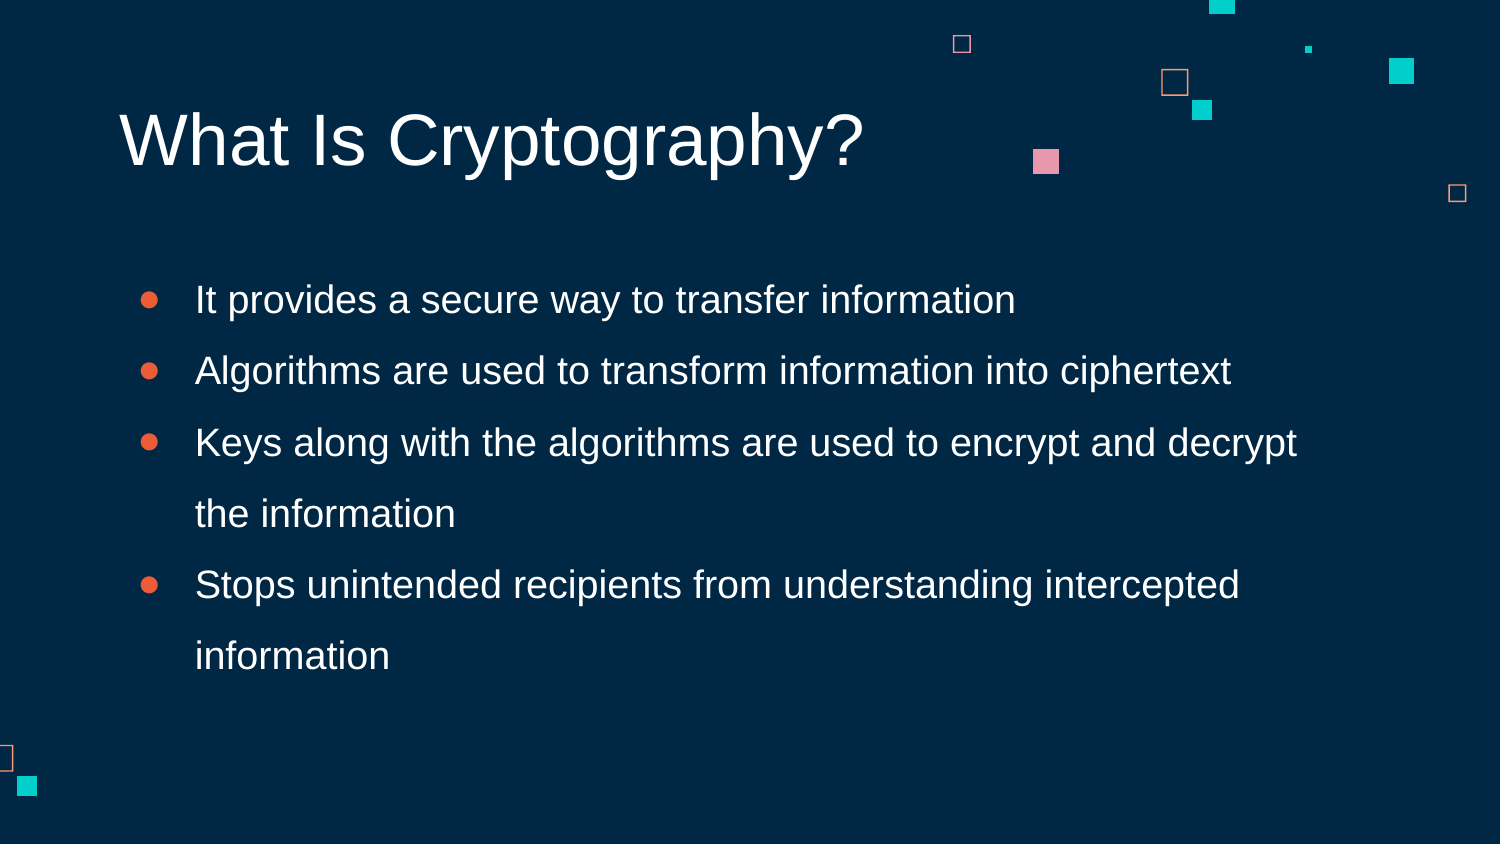

# What Is Cryptography?
It provides a secure way to transfer information
Algorithms are used to transform information into ciphertext
Keys along with the algorithms are used to encrypt and decrypt the information
Stops unintended recipients from understanding intercepted information